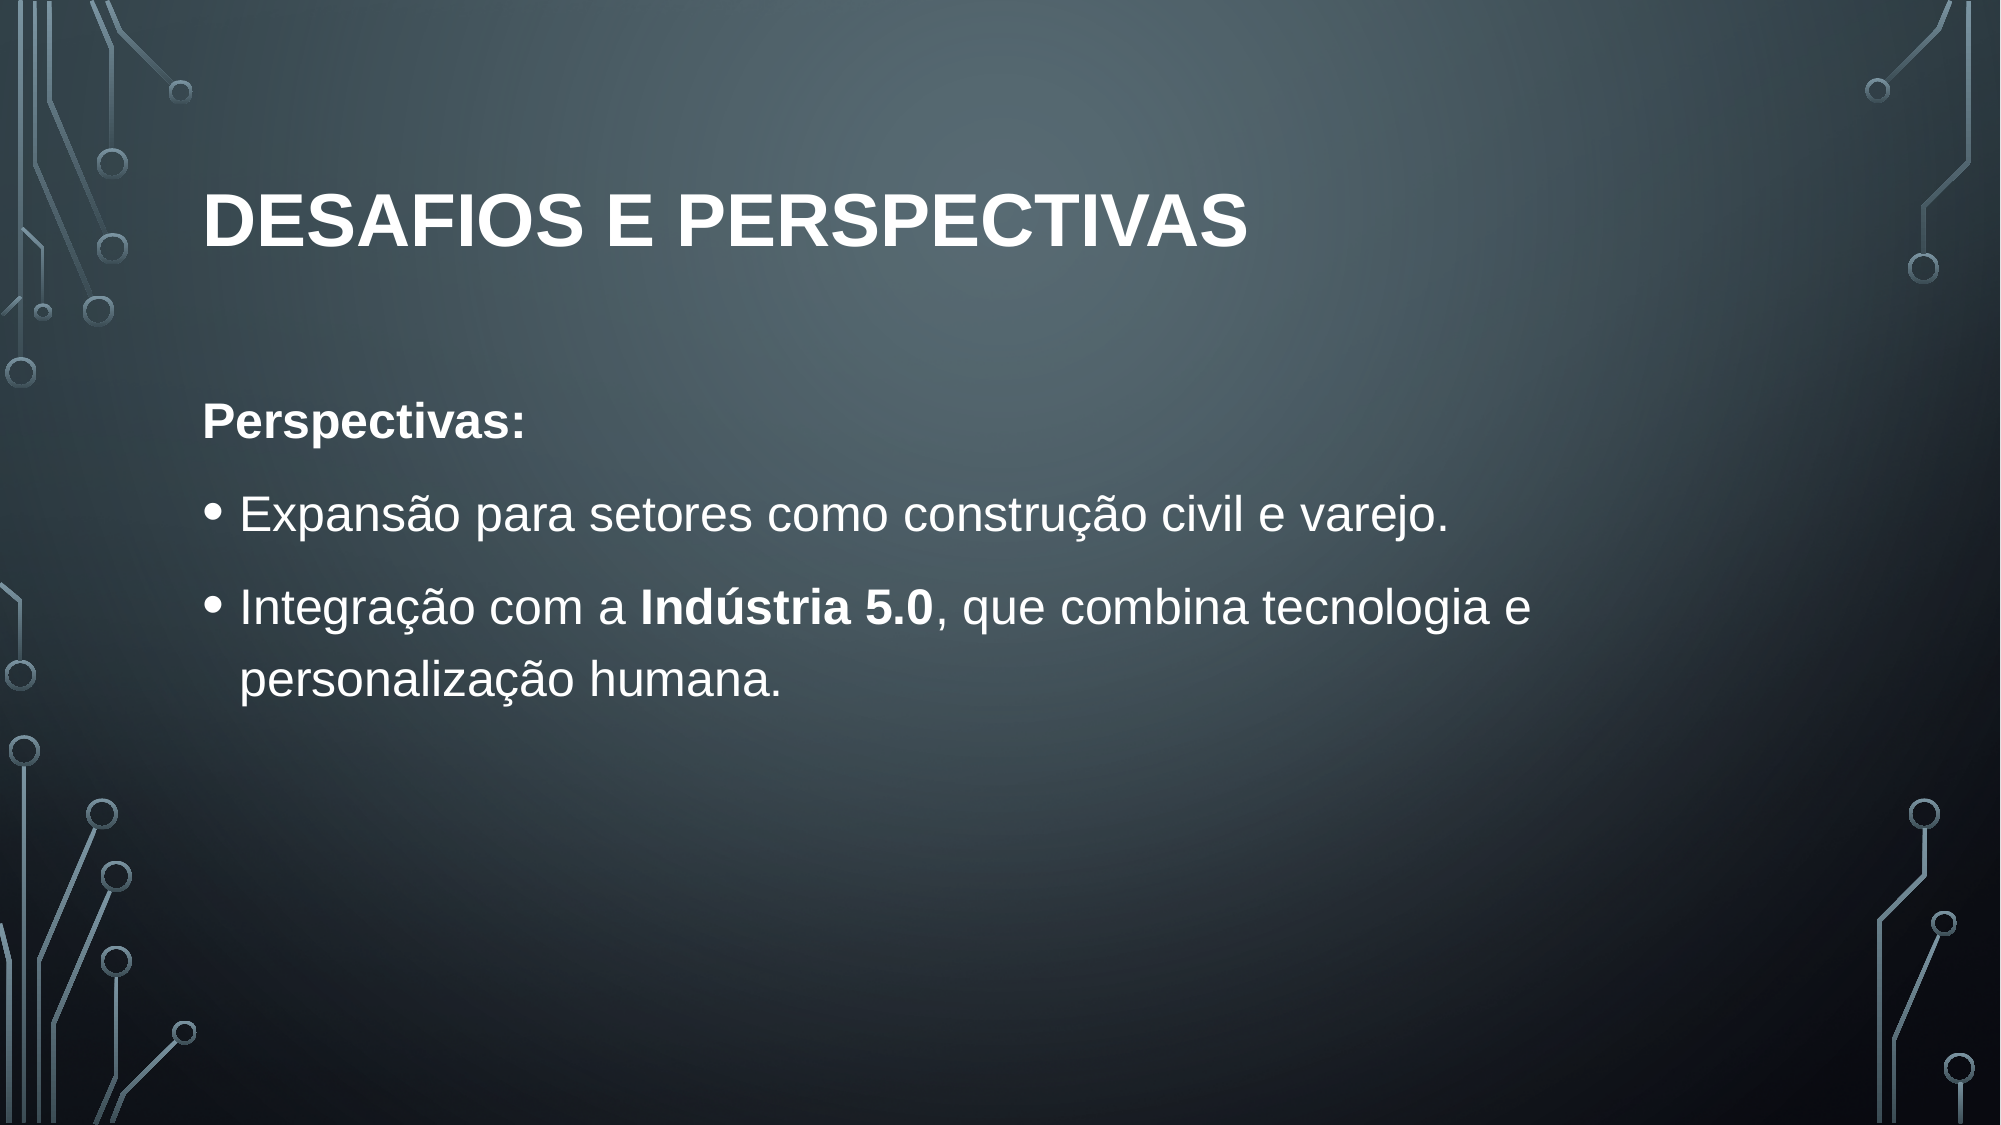

# Desafios e Perspectivas
Perspectivas:
Expansão para setores como construção civil e varejo.
Integração com a Indústria 5.0, que combina tecnologia e personalização humana.